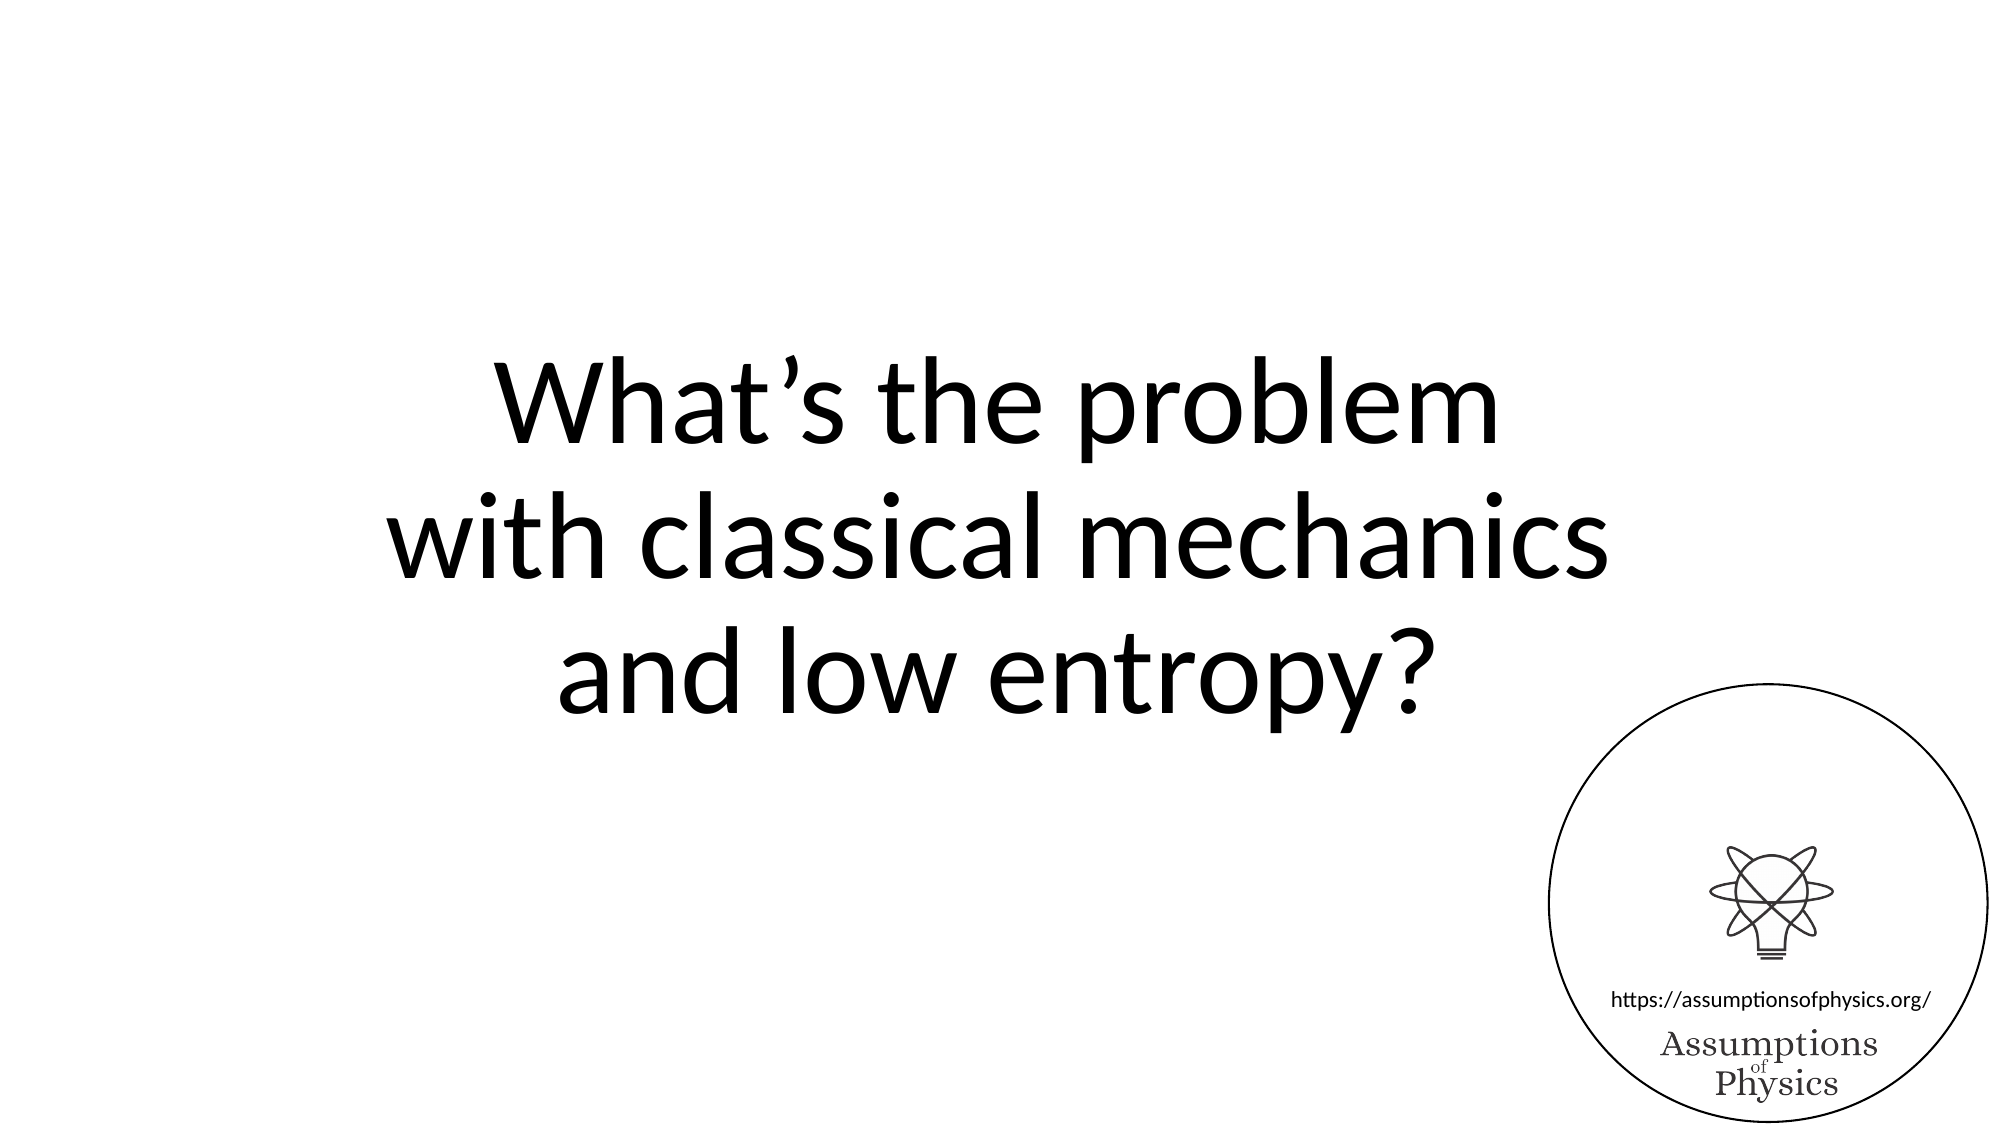

# What’s the problem with classical mechanics and low entropy?